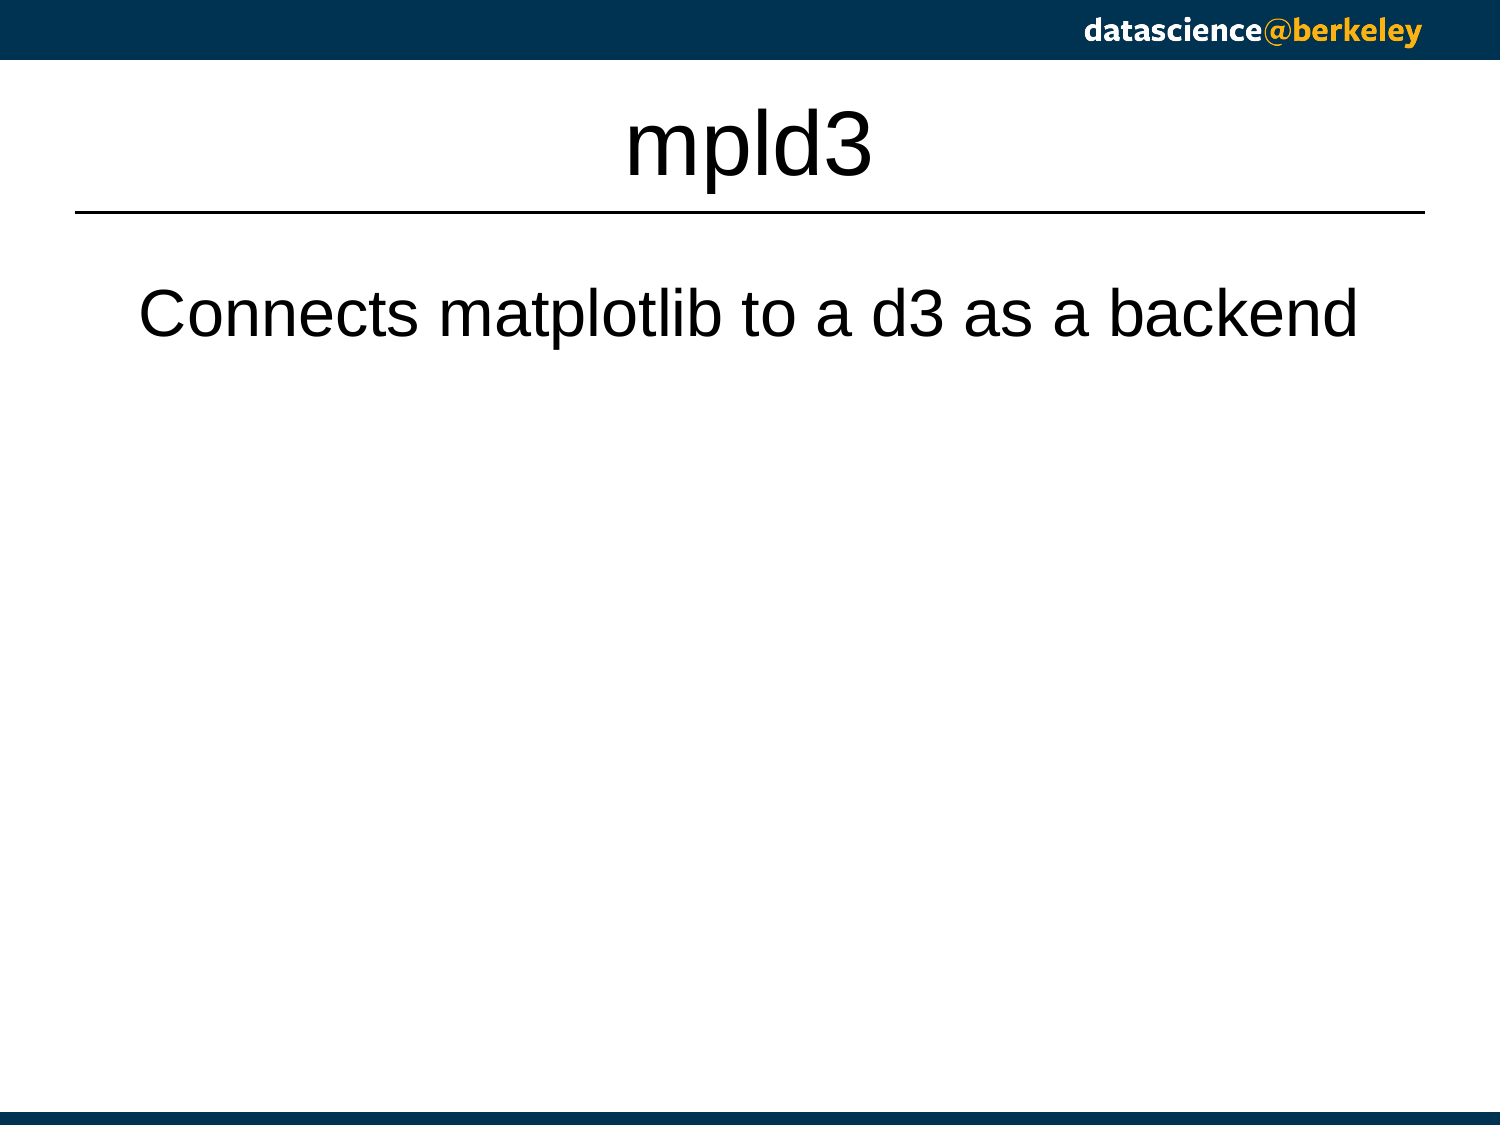

# mpld3
Connects matplotlib to a d3 as a backend